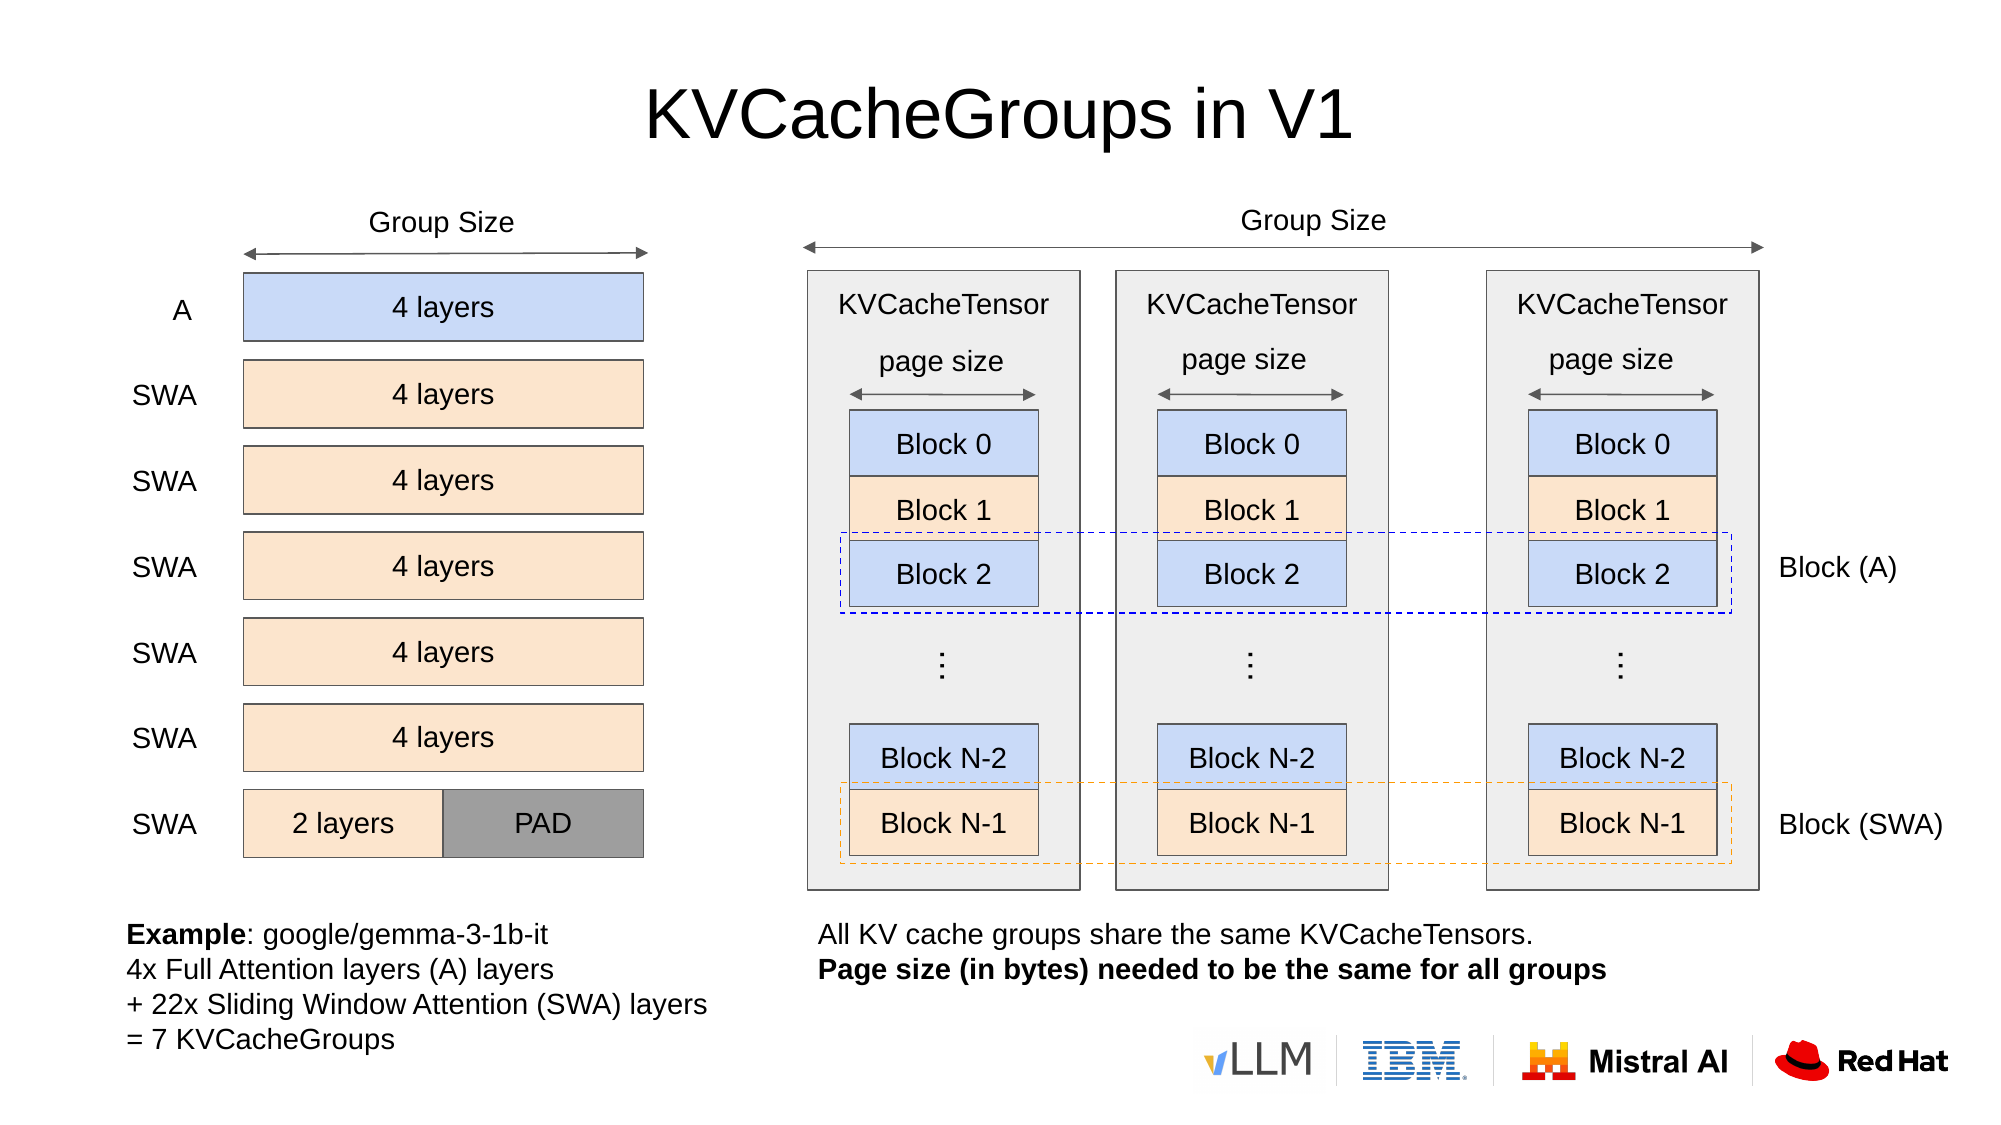

# KVCacheGroups in V1
Group Size
Group Size
KVCacheTensor
KVCacheTensor
KVCacheTensor
4 layers
A
page size
page size
page size
4 layers
SWA
Block 0
Block 0
Block 0
4 layers
SWA
Block 1
Block 1
Block 1
4 layers

SWA
Block (A)
Block 2
Block 2
Block 2
4 layers
SWA
…
…
…
4 layers
SWA
Block N-2
Block N-2
Block N-2

2 layers
PAD
Block N-1
Block N-1
Block N-1
SWA
Block (SWA)
Example: google/gemma-3-1b-it
4x Full Attention layers (A) layers
+ 22x Sliding Window Attention (SWA) layers
= 7 KVCacheGroups
All KV cache groups share the same KVCacheTensors.
Page size (in bytes) needed to be the same for all groups